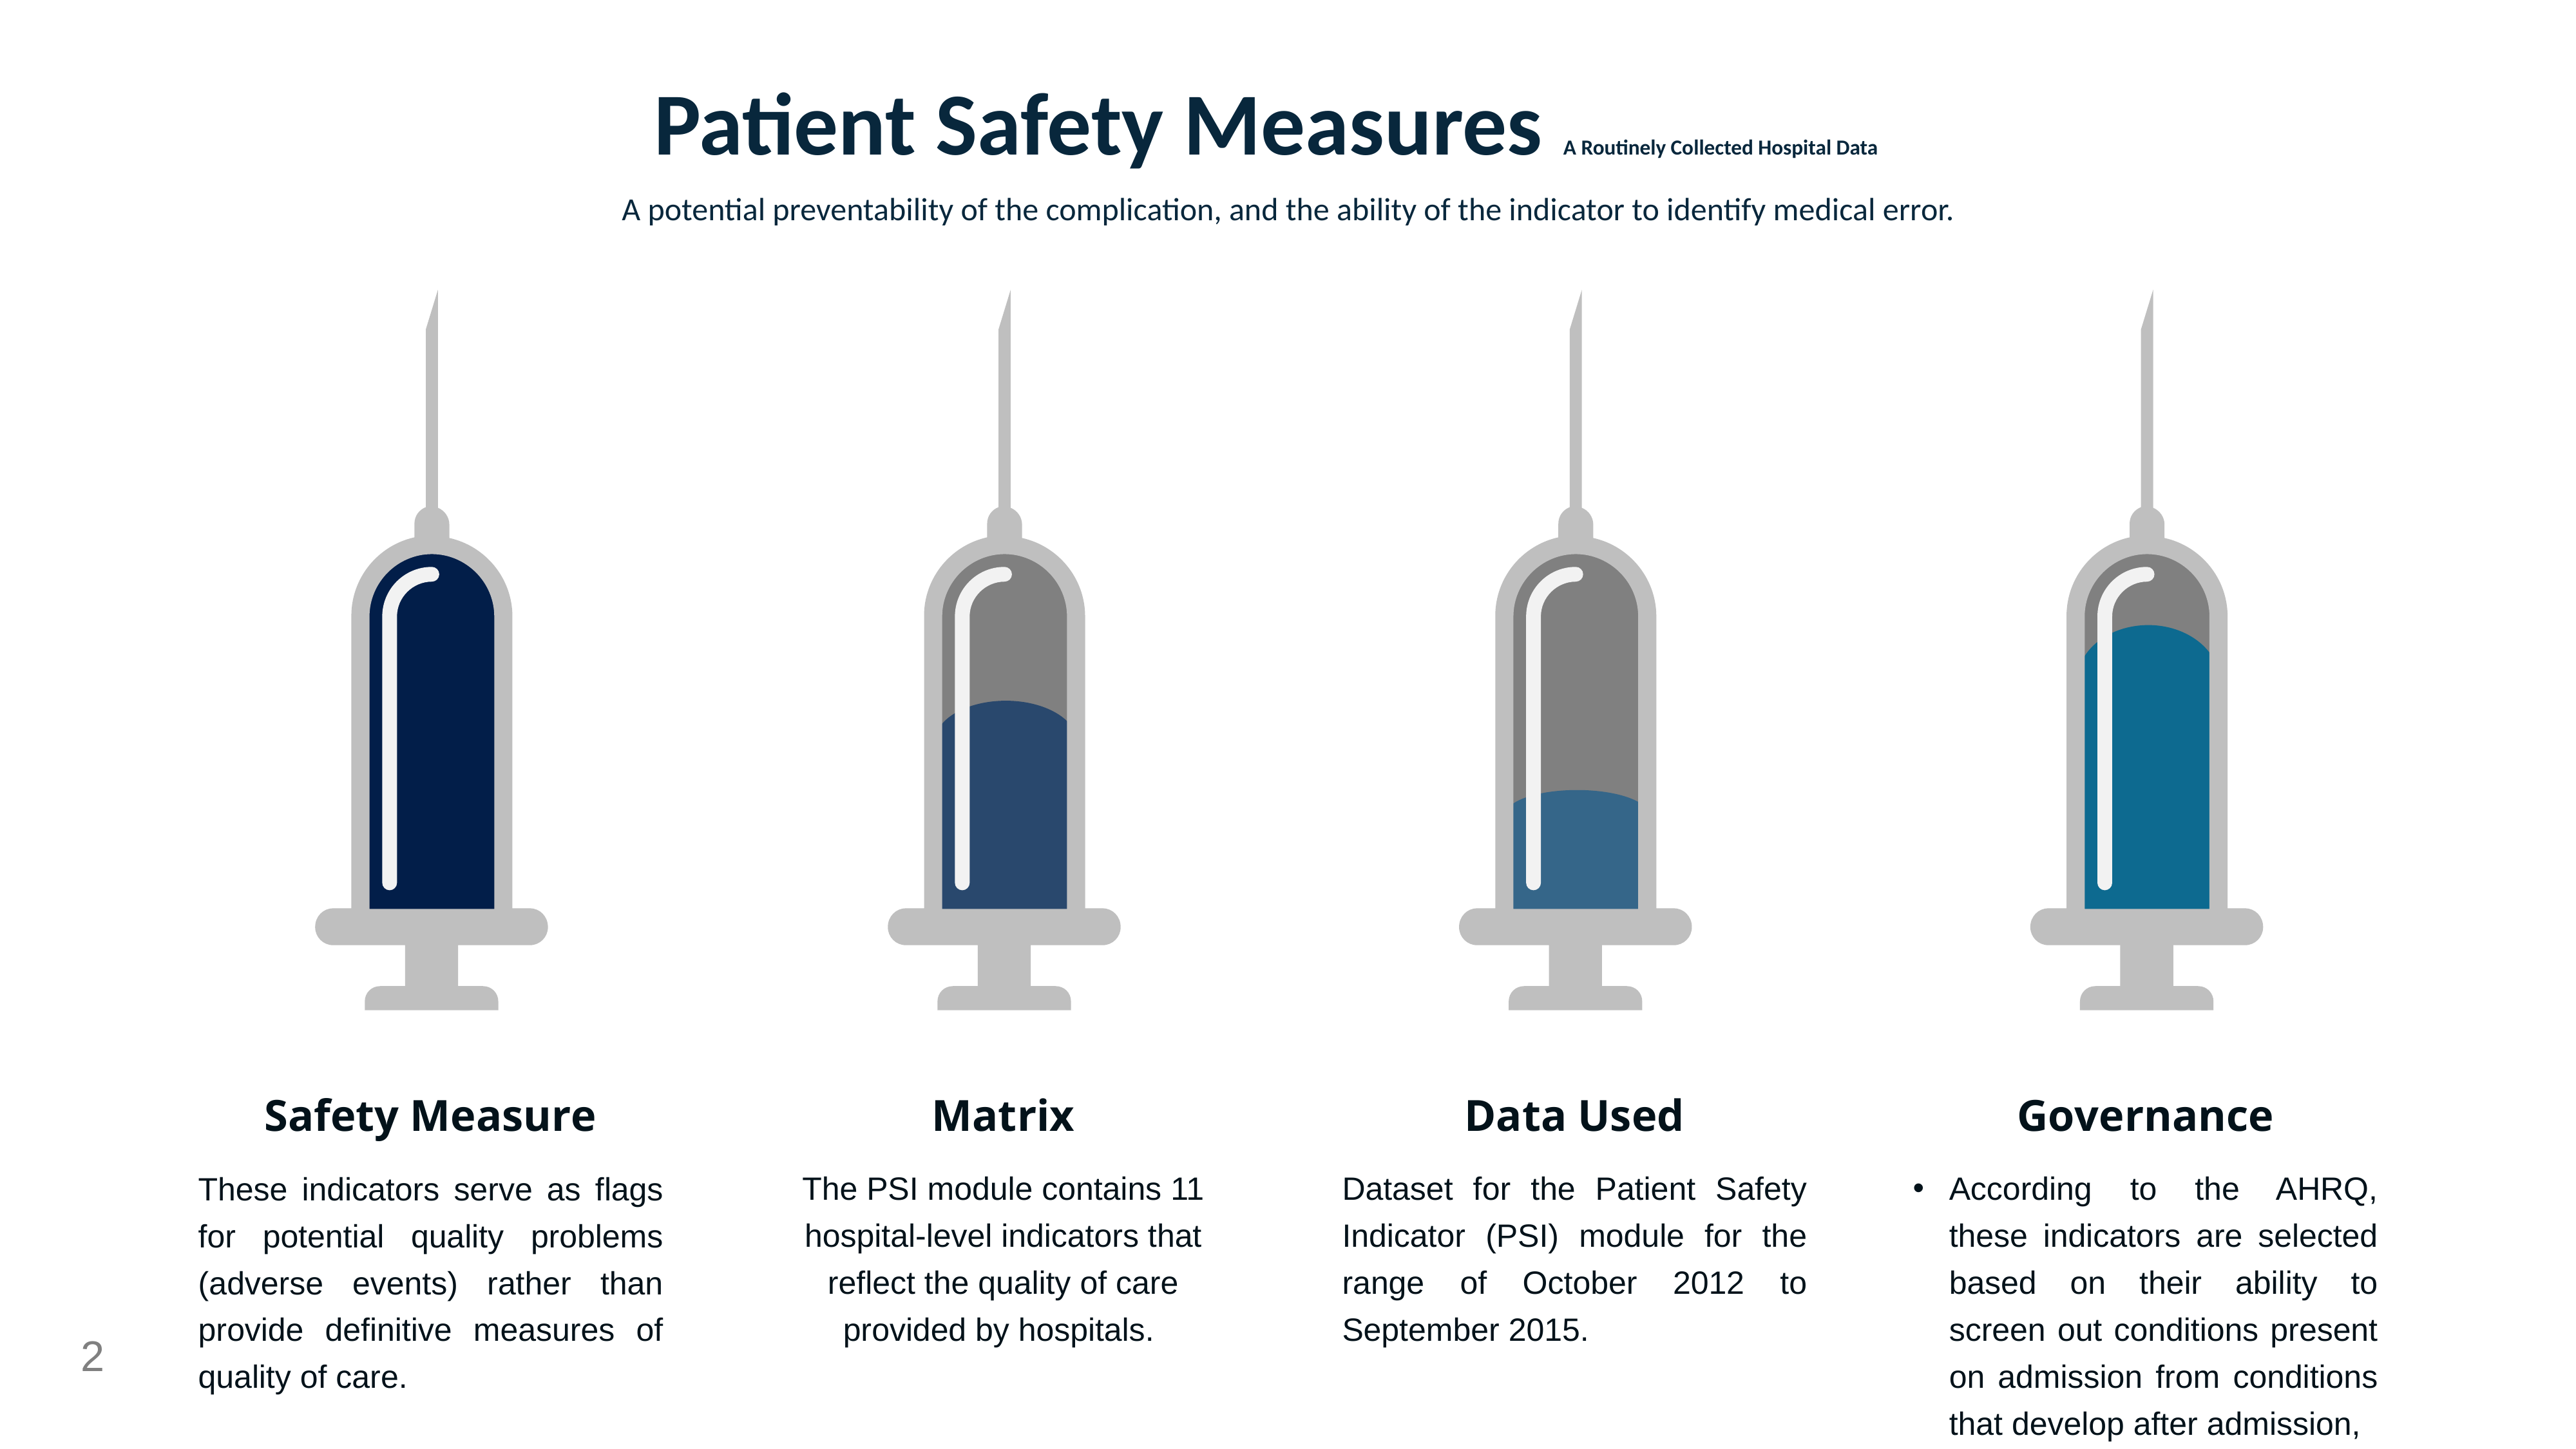

Patient Safety Measures A Routinely Collected Hospital Data
A potential preventability of the complication, and the ability of the indicator to identify medical error.

Safety Measure
Matrix
Data Used
Governance
These indicators serve as flags for potential quality problems (adverse events) rather than provide definitive measures of quality of care.
The PSI module contains 11 hospital-level indicators that reflect the quality of care provided by hospitals.

Dataset for the Patient Safety Indicator (PSI) module for the range of October 2012 to September 2015.

According to the AHRQ, these indicators are selected based on their ability to screen out conditions present on admission from conditions that develop after admission,